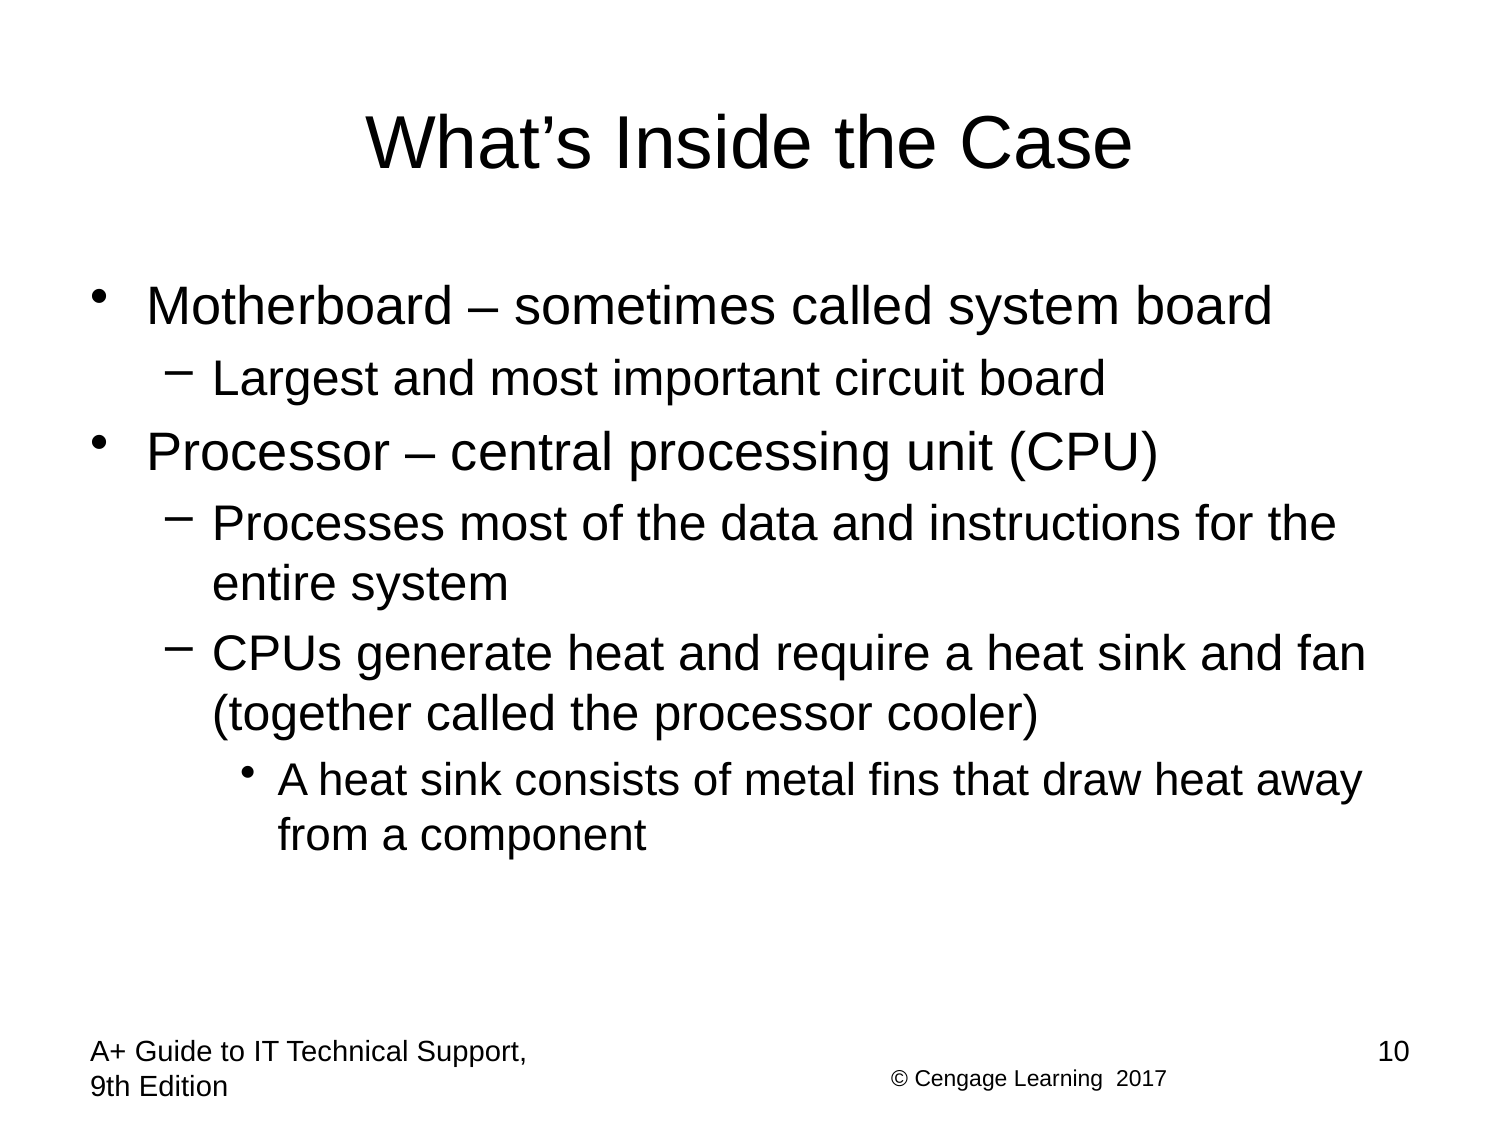

# What’s Inside the Case
Motherboard – sometimes called system board
Largest and most important circuit board
Processor – central processing unit (CPU)
Processes most of the data and instructions for the entire system
CPUs generate heat and require a heat sink and fan (together called the processor cooler)
A heat sink consists of metal fins that draw heat away from a component
A+ Guide to IT Technical Support, 9th Edition
10